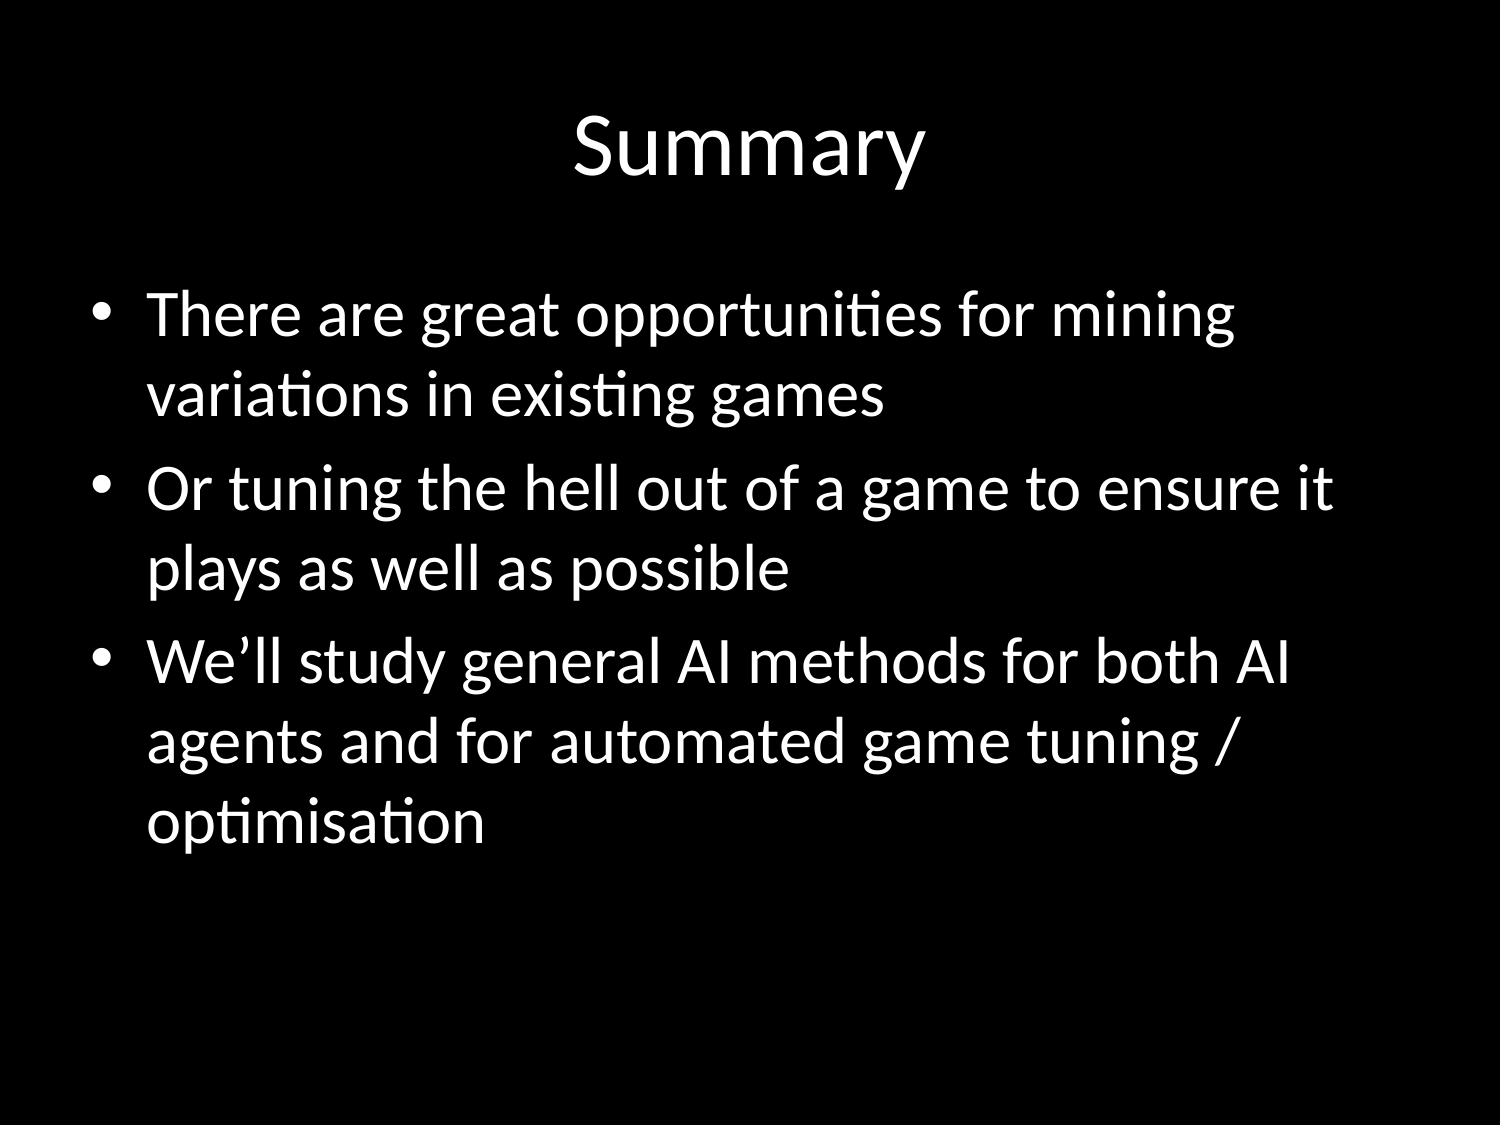

# Summary
There are great opportunities for mining  variations in existing games
Or tuning the hell out of a game to ensure it plays as well as possible
We’ll study general AI methods for both AI agents and for automated game tuning / optimisation